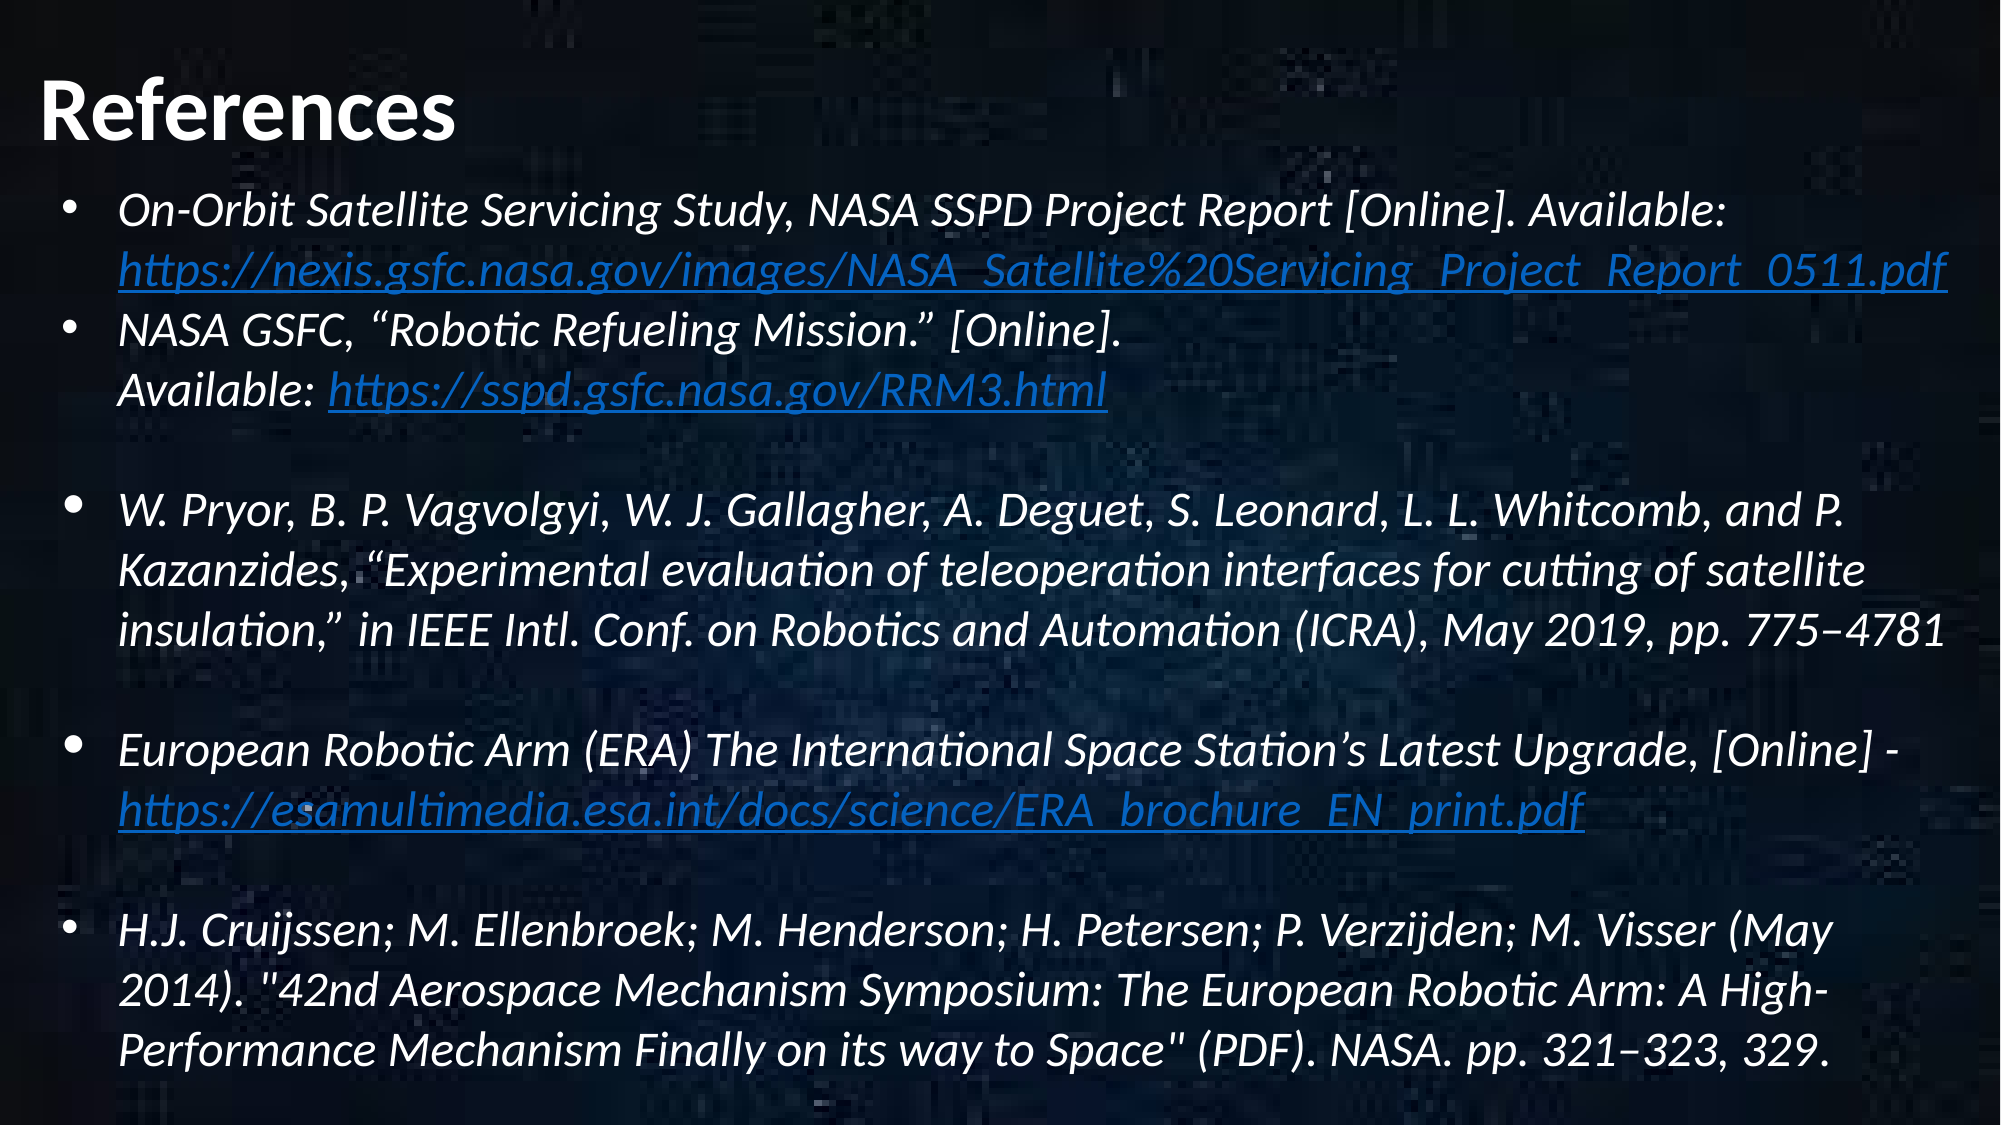

# References
On-Orbit Satellite Servicing Study, NASA SSPD Project Report [Online]. Available: https://nexis.gsfc.nasa.gov/images/NASA_Satellite%20Servicing_Project_Report_0511.pdf
NASA GSFC, “Robotic Refueling Mission.” [Online].
     Available: https://sspd.gsfc.nasa.gov/RRM3.html

W. Pryor, B. P. Vagvolgyi, W. J. Gallagher, A. Deguet, S. Leonard, L. L. Whitcomb, and P.
     Kazanzides, “Experimental evaluation of teleoperation interfaces for cutting of satellite
     insulation,” in IEEE Intl. Conf. on Robotics and Automation (ICRA), May 2019, pp. 775–4781

European Robotic Arm (ERA) The International Space Station’s Latest Upgrade, [Online] -
     https://esamultimedia.esa.int/docs/science/ERA_brochure_EN_print.pdf

H.J. Cruijssen; M. Ellenbroek; M. Henderson; H. Petersen; P. Verzijden; M. Visser (May 2014). "42nd Aerospace Mechanism Symposium: The European Robotic Arm: A High-Performance Mechanism Finally on its way to Space" (PDF). NASA. pp. 321–323, 329.